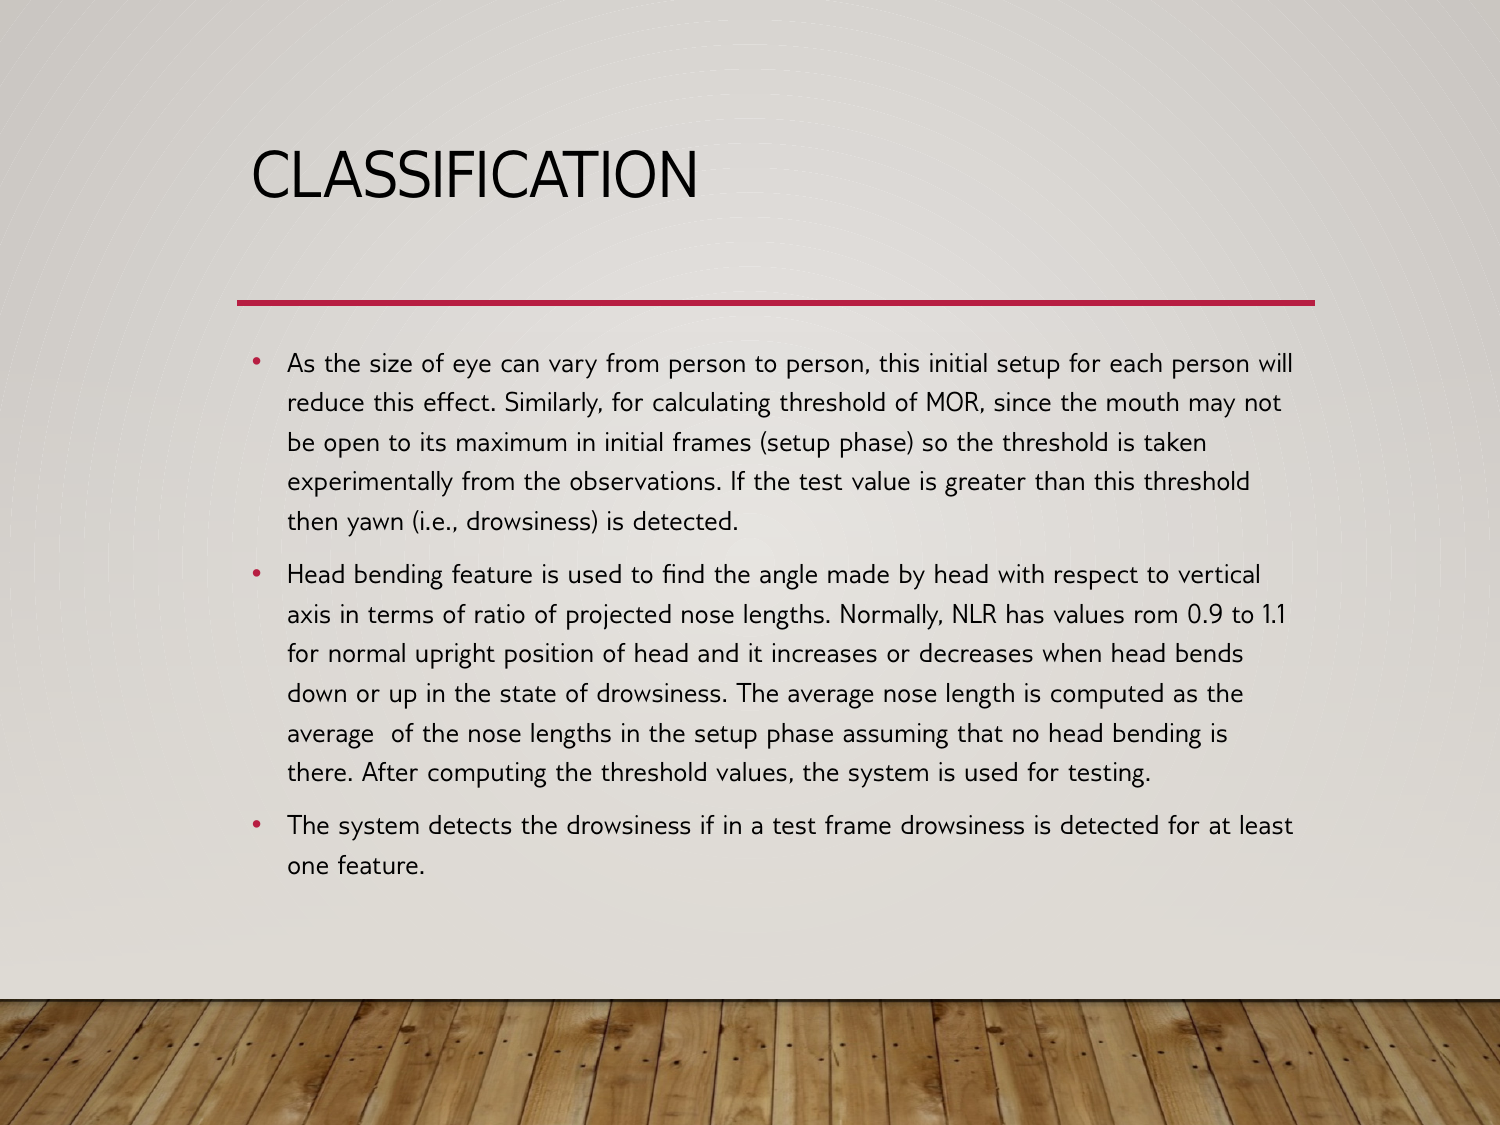

# CLassification
As the size of eye can vary from person to person, this initial setup for each person will reduce this effect. Similarly, for calculating threshold of MOR, since the mouth may not be open to its maximum in initial frames (setup phase) so the threshold is taken experimentally from the observations. If the test value is greater than this threshold then yawn (i.e., drowsiness) is detected.
Head bending feature is used to find the angle made by head with respect to vertical axis in terms of ratio of projected nose lengths. Normally, NLR has values rom 0.9 to 1.1 for normal upright position of head and it increases or decreases when head bends down or up in the state of drowsiness. The average nose length is computed as the average  of the nose lengths in the setup phase assuming that no head bending is there. After computing the threshold values, the system is used for testing.
The system detects the drowsiness if in a test frame drowsiness is detected for at least one feature.